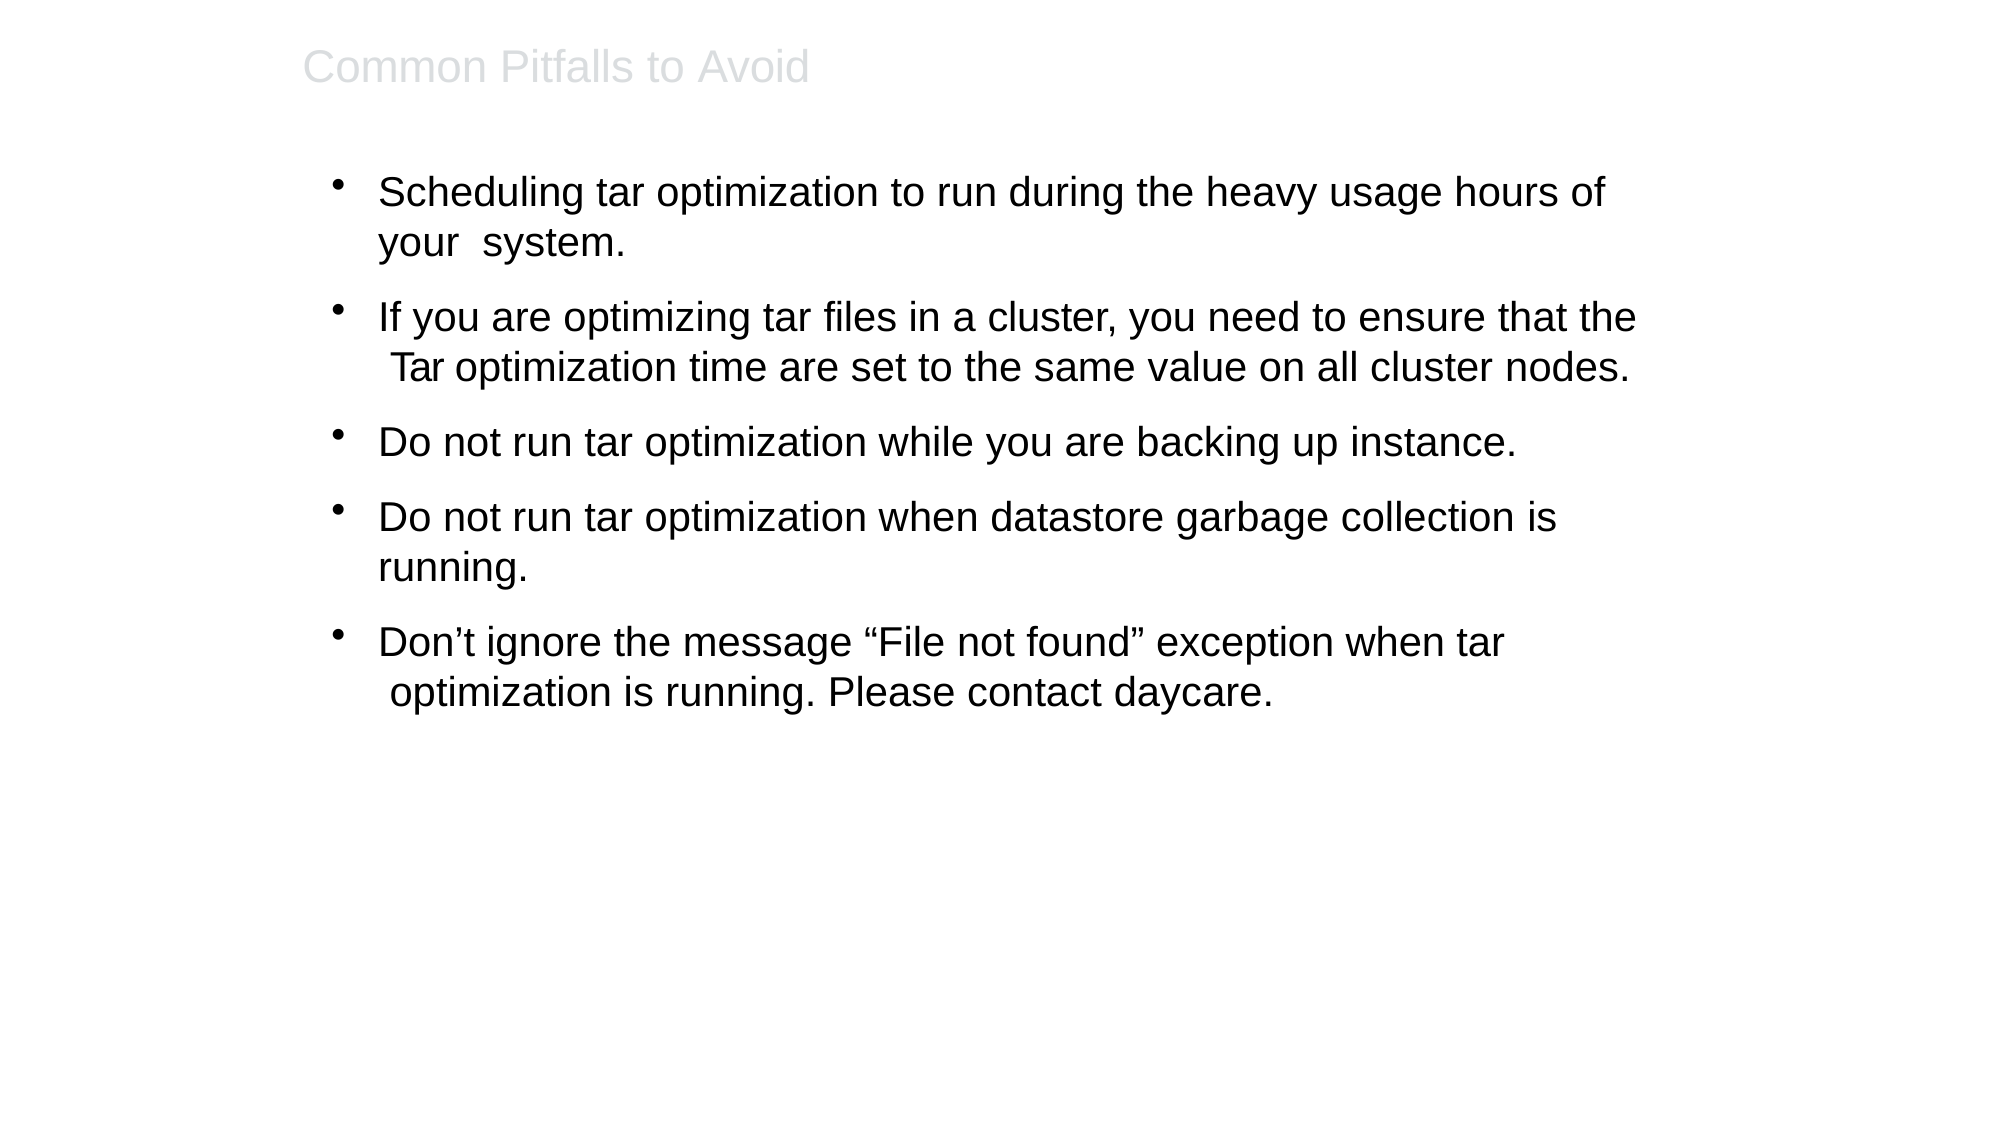

# Common Pitfalls to Avoid
Scheduling tar optimization to run during the heavy usage hours of your  system.
If you are optimizing tar files in a cluster, you need to ensure that the  Tar optimization time are set to the same value on all cluster nodes.
Do not run tar optimization while you are backing up instance.
Do not run tar optimization when datastore garbage collection is
running.
Don’t ignore the message “File not found” exception when tar  optimization is running. Please contact daycare.
324
© 2013 Adobe Systems Incorporated. All Rights Reserved. Adobe Confidential.